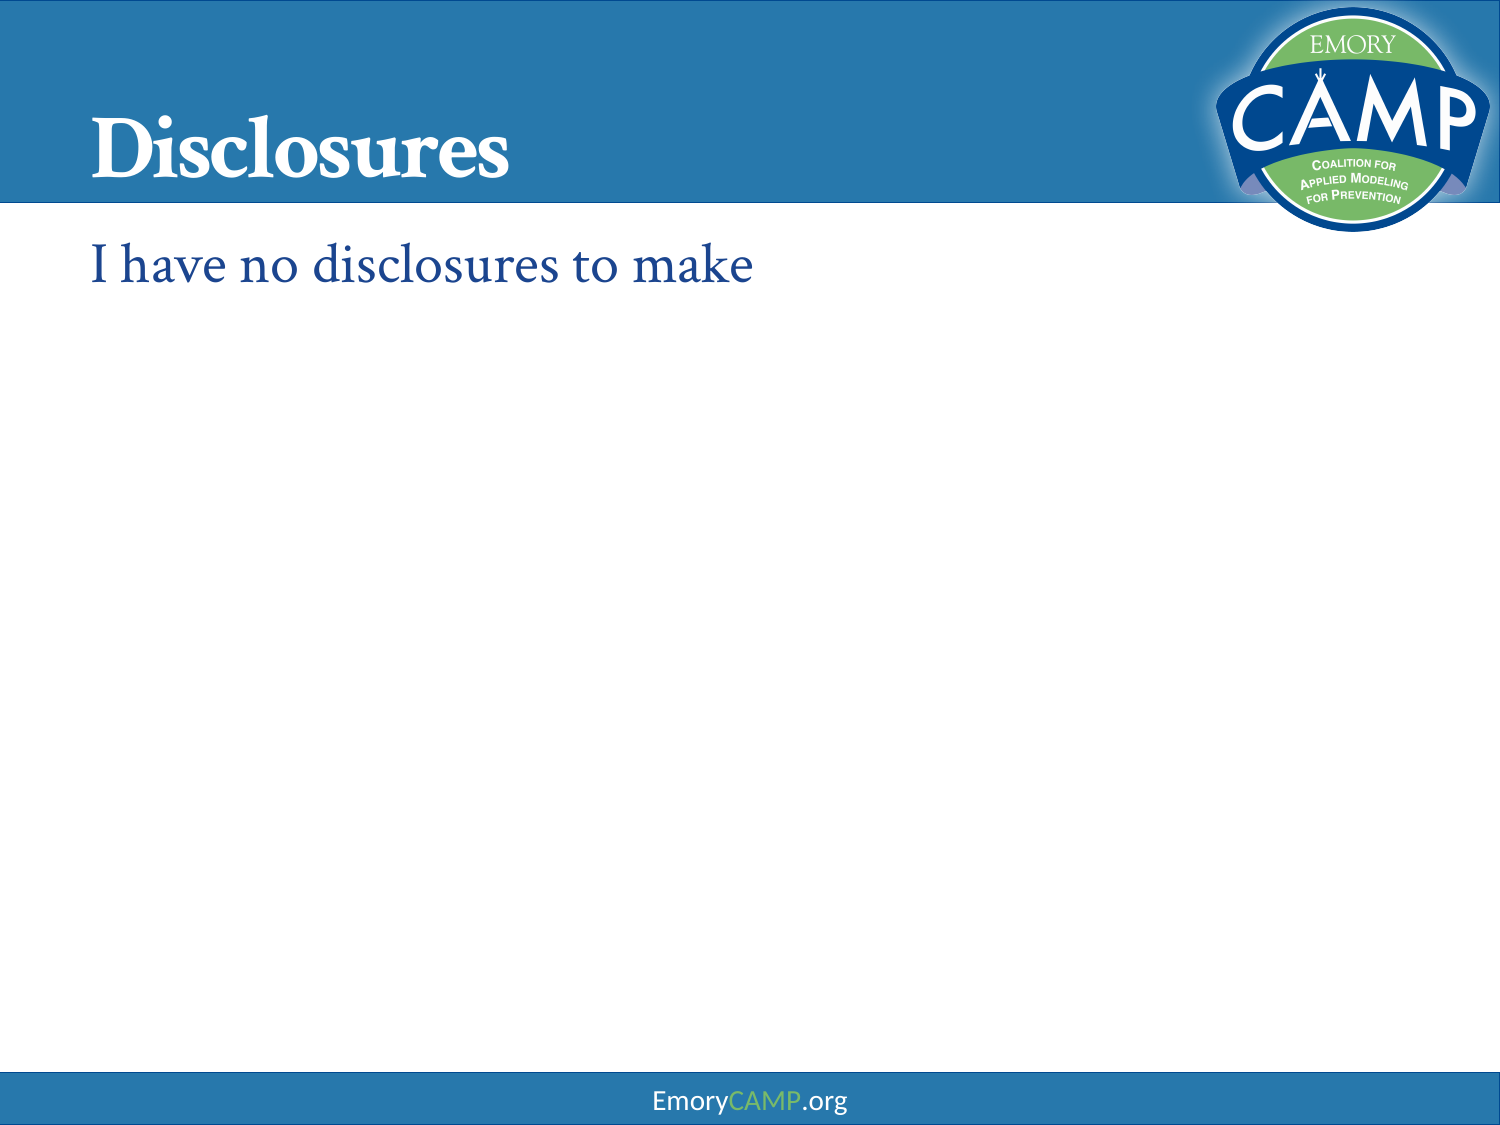

# Disclosures
I have no disclosures to make